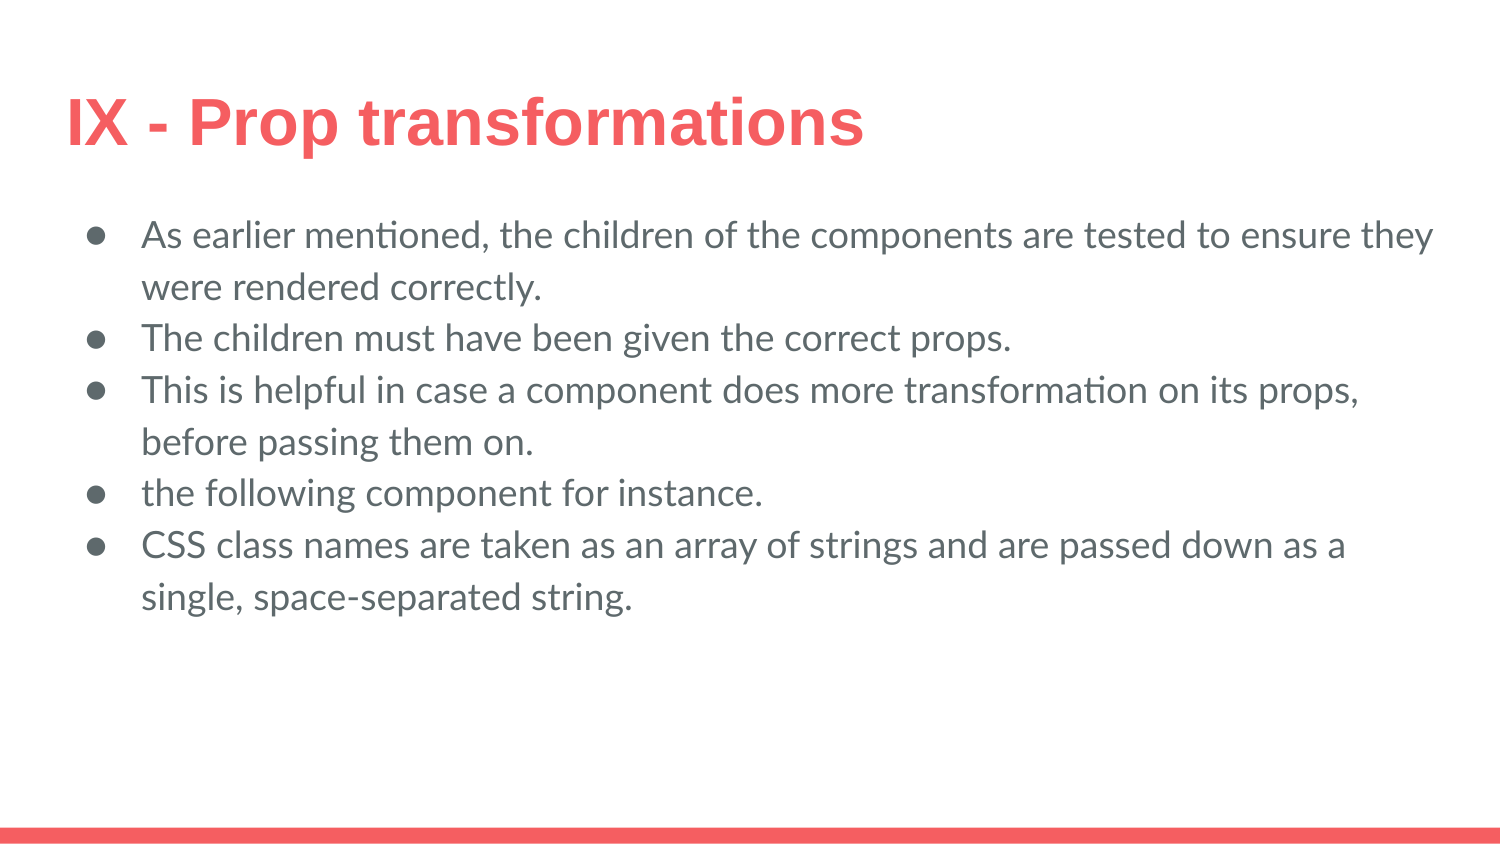

# IX - Prop transformations
As earlier mentioned, the children of the components are tested to ensure they were rendered correctly.
The children must have been given the correct props.
This is helpful in case a component does more transformation on its props, before passing them on.
the following component for instance.
CSS class names are taken as an array of strings and are passed down as a single, space-separated string.